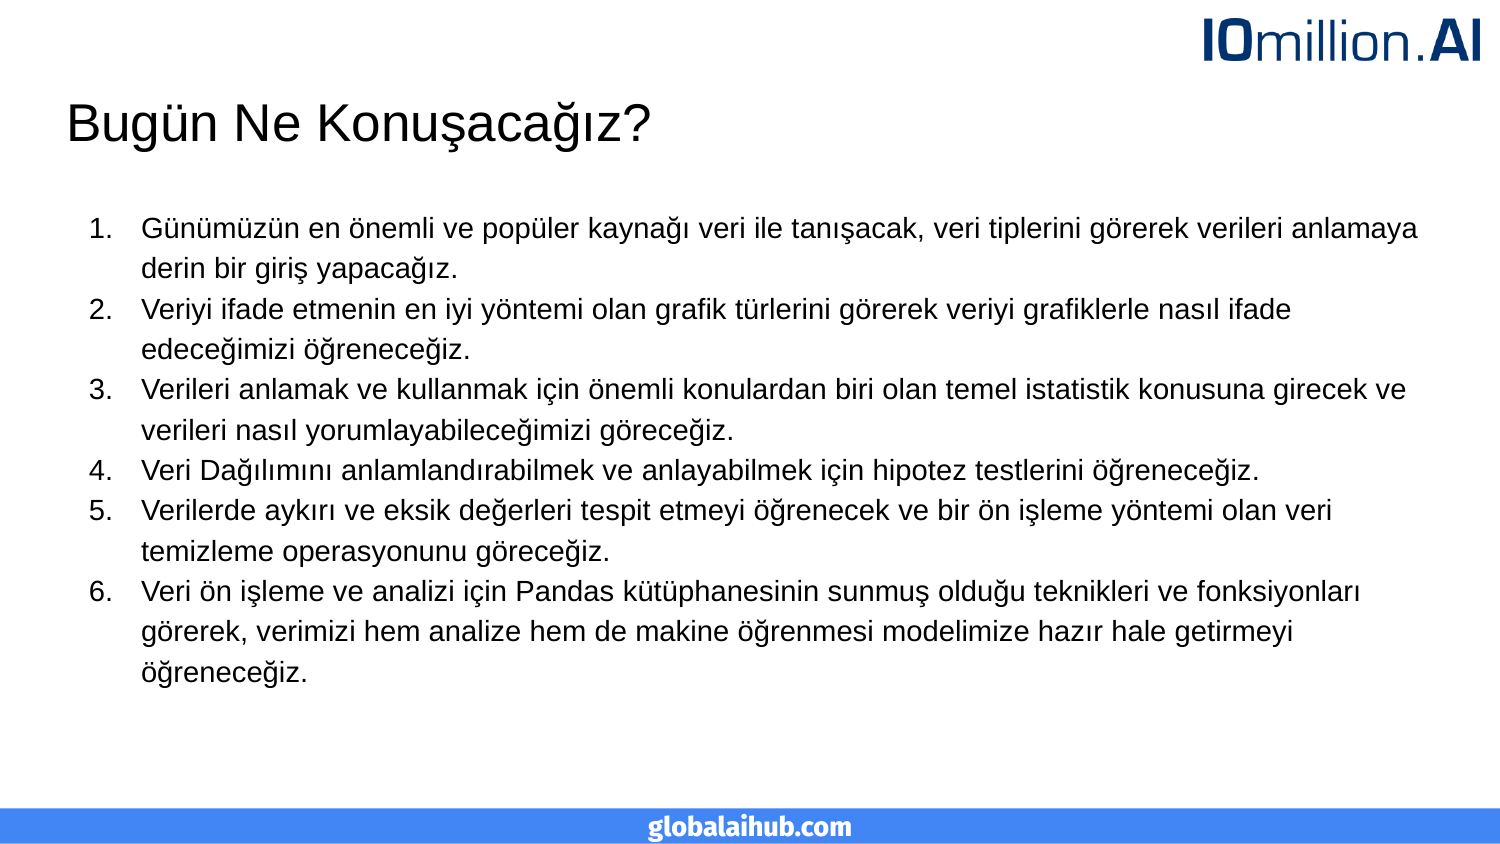

# Bugün Ne Konuşacağız?
Günümüzün en önemli ve popüler kaynağı veri ile tanışacak, veri tiplerini görerek verileri anlamaya derin bir giriş yapacağız.
Veriyi ifade etmenin en iyi yöntemi olan grafik türlerini görerek veriyi grafiklerle nasıl ifade edeceğimizi öğreneceğiz.
Verileri anlamak ve kullanmak için önemli konulardan biri olan temel istatistik konusuna girecek ve verileri nasıl yorumlayabileceğimizi göreceğiz.
Veri Dağılımını anlamlandırabilmek ve anlayabilmek için hipotez testlerini öğreneceğiz.
Verilerde aykırı ve eksik değerleri tespit etmeyi öğrenecek ve bir ön işleme yöntemi olan veri temizleme operasyonunu göreceğiz.
Veri ön işleme ve analizi için Pandas kütüphanesinin sunmuş olduğu teknikleri ve fonksiyonları görerek, verimizi hem analize hem de makine öğrenmesi modelimize hazır hale getirmeyi öğreneceğiz.